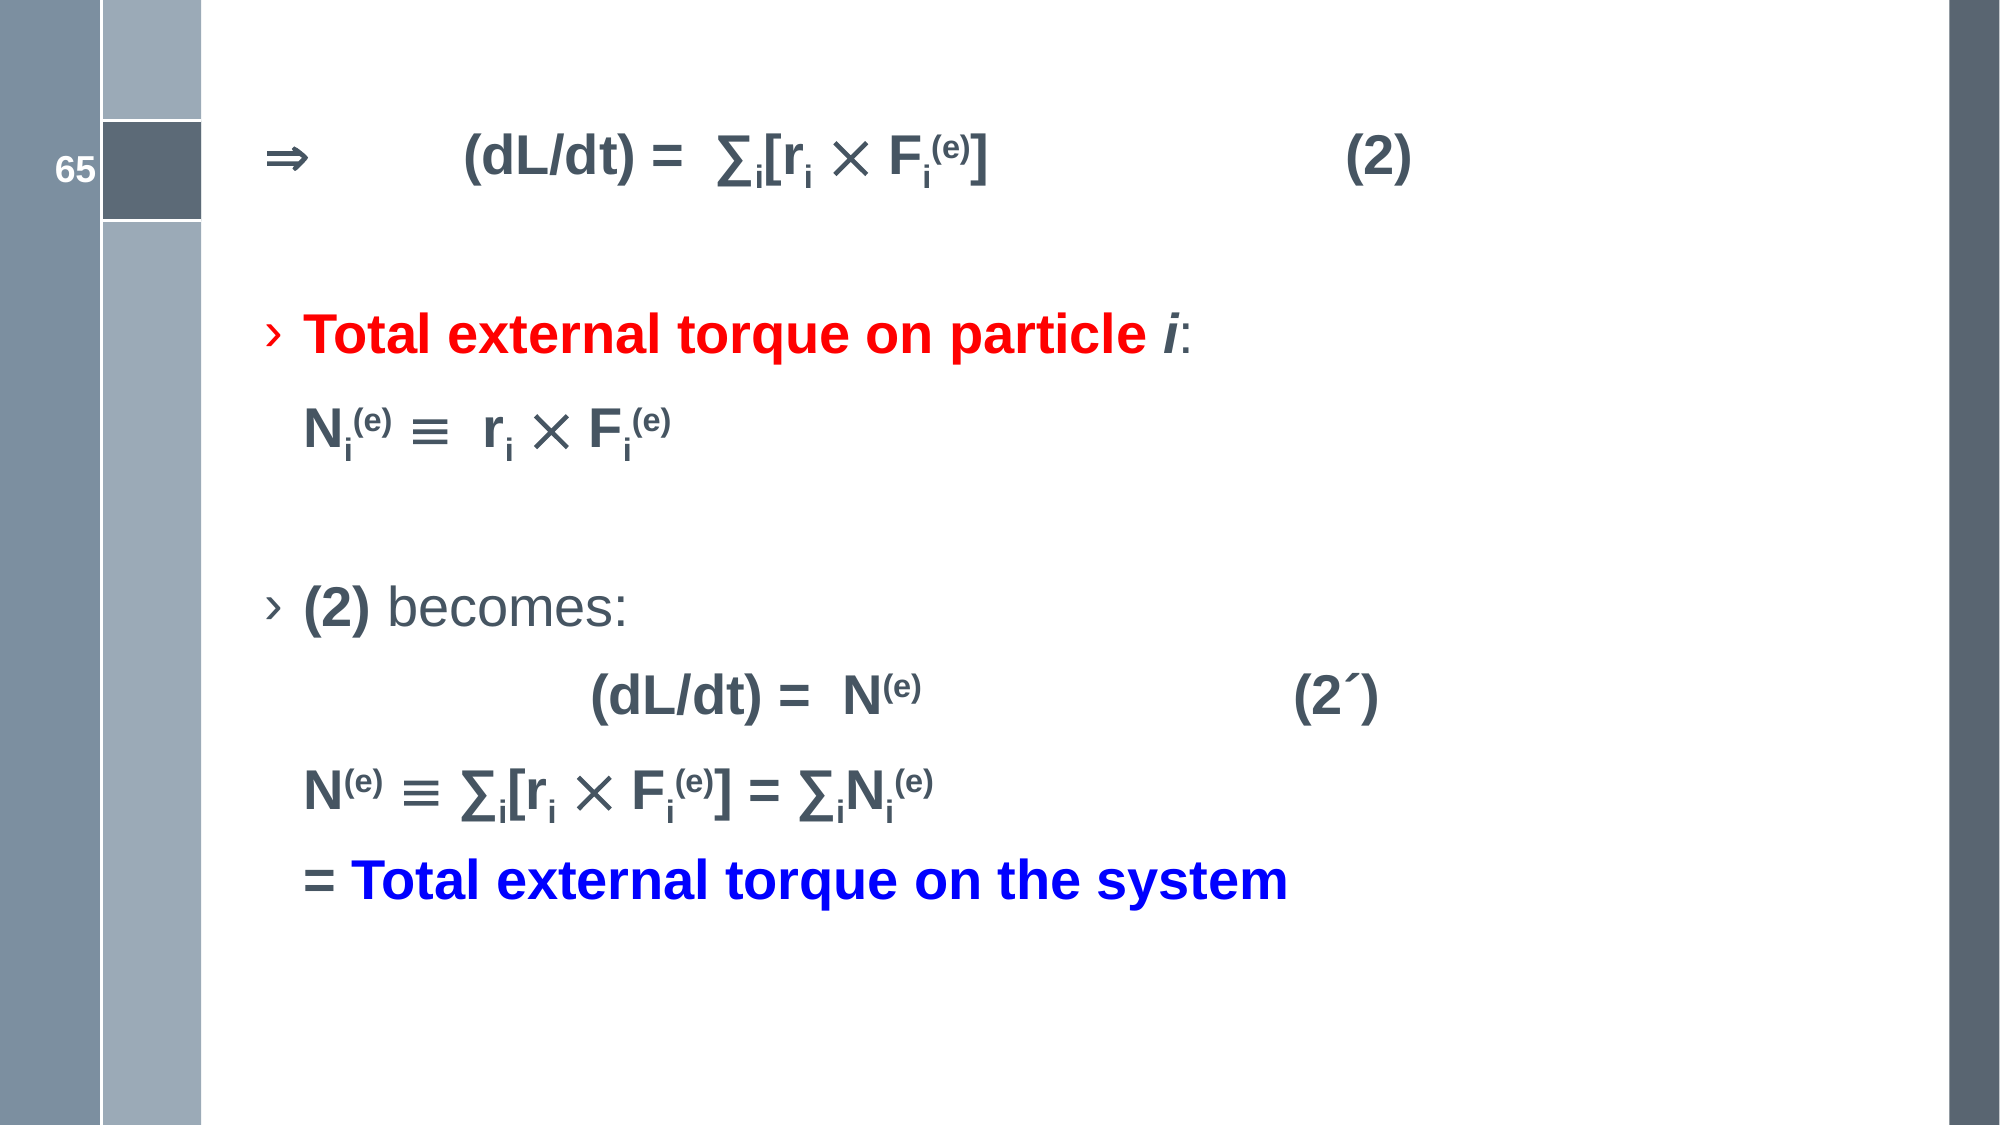

⇒ 	 (dL/dt) =  ∑i[ri × Fi(e)]                       (2)

Total external torque on particle i:
			Ni(e) ≡  ri × Fi(e)

(2) becomes:
                     (dL/dt) =  N(e)                        (2´)
		N(e) ≡ ∑i[ri × Fi(e)] = ∑iNi(e)
		= Total external torque on the system